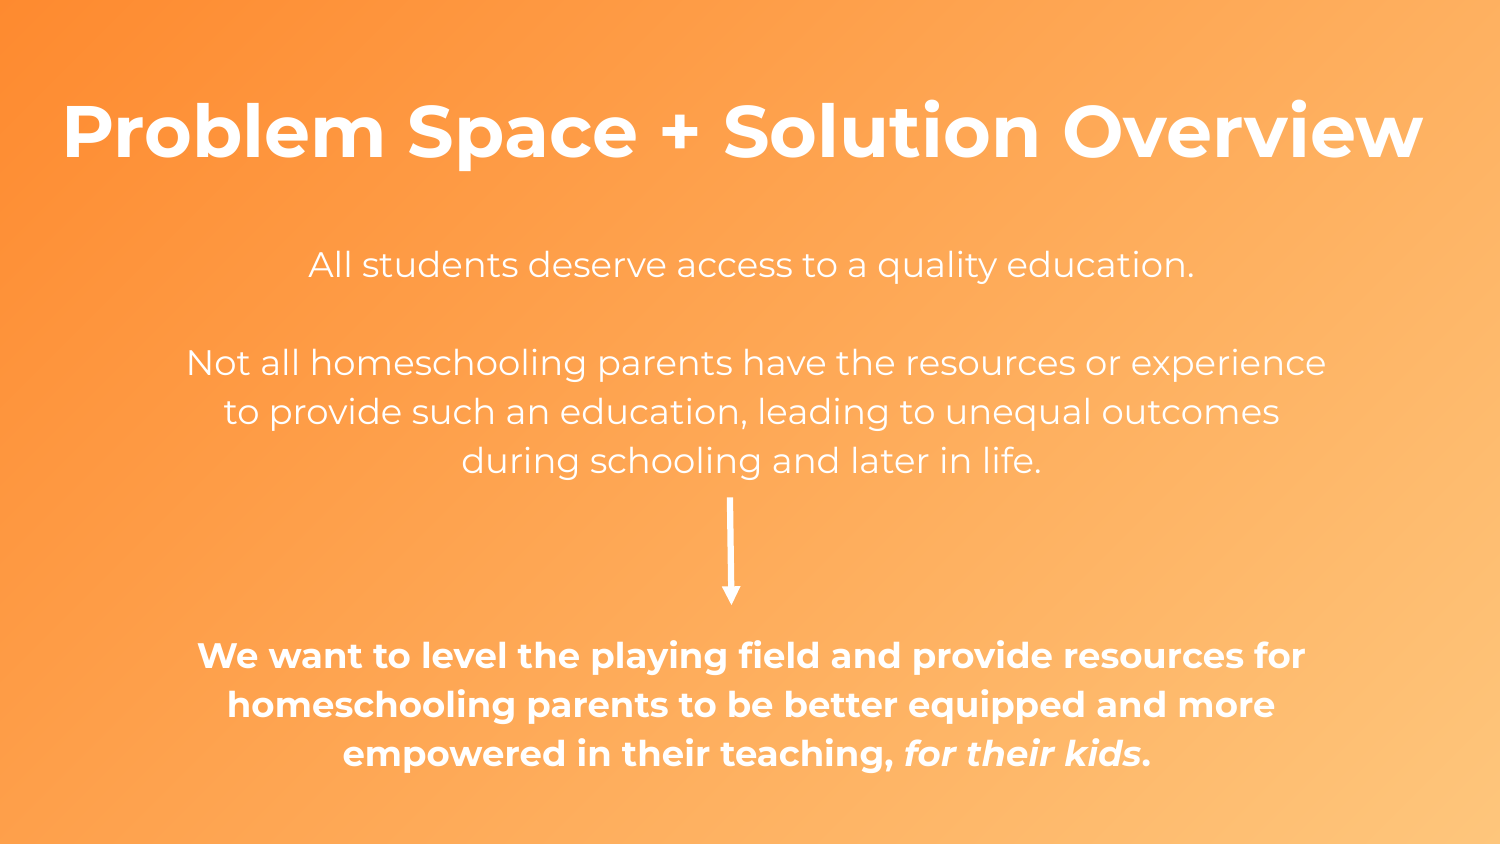

# Problem Space + Solution Overview
All students deserve access to a quality education.

 Not all homeschooling parents have the resources or experience to provide such an education, leading to unequal outcomes during schooling and later in life.

We want to level the playing field and provide resources for homeschooling parents to be better equipped and more empowered in their teaching, for their kids.